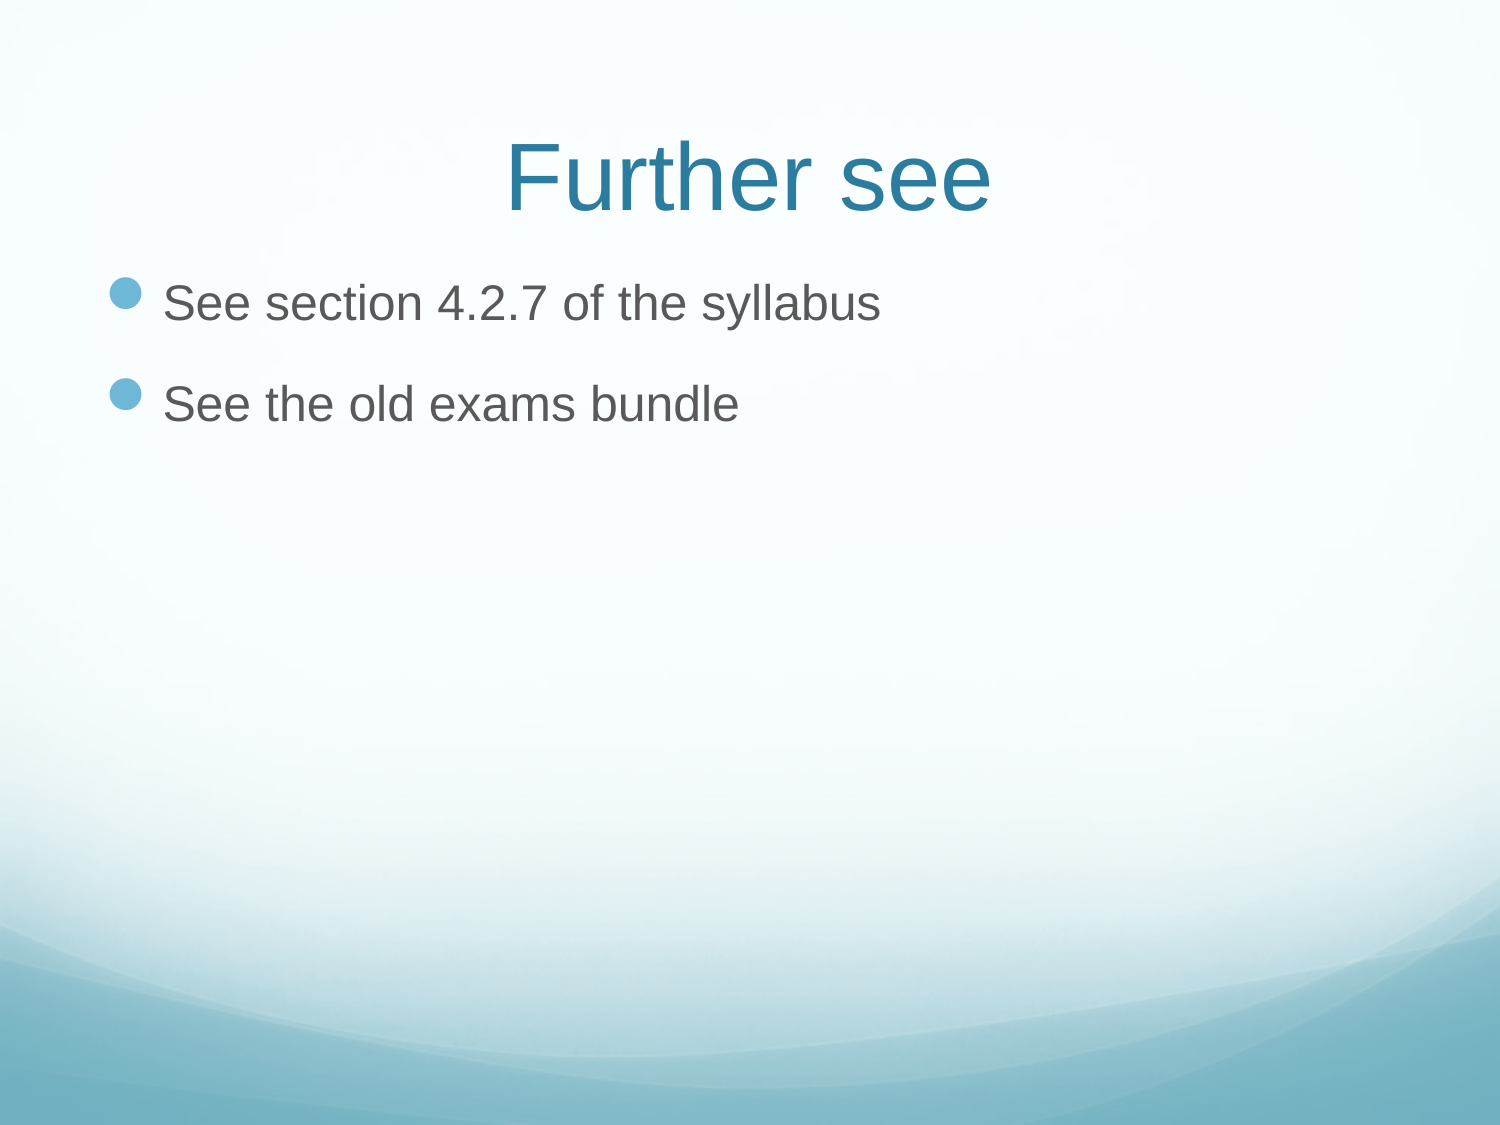

# Further see
See section 4.2.7 of the syllabus
See the old exams bundle